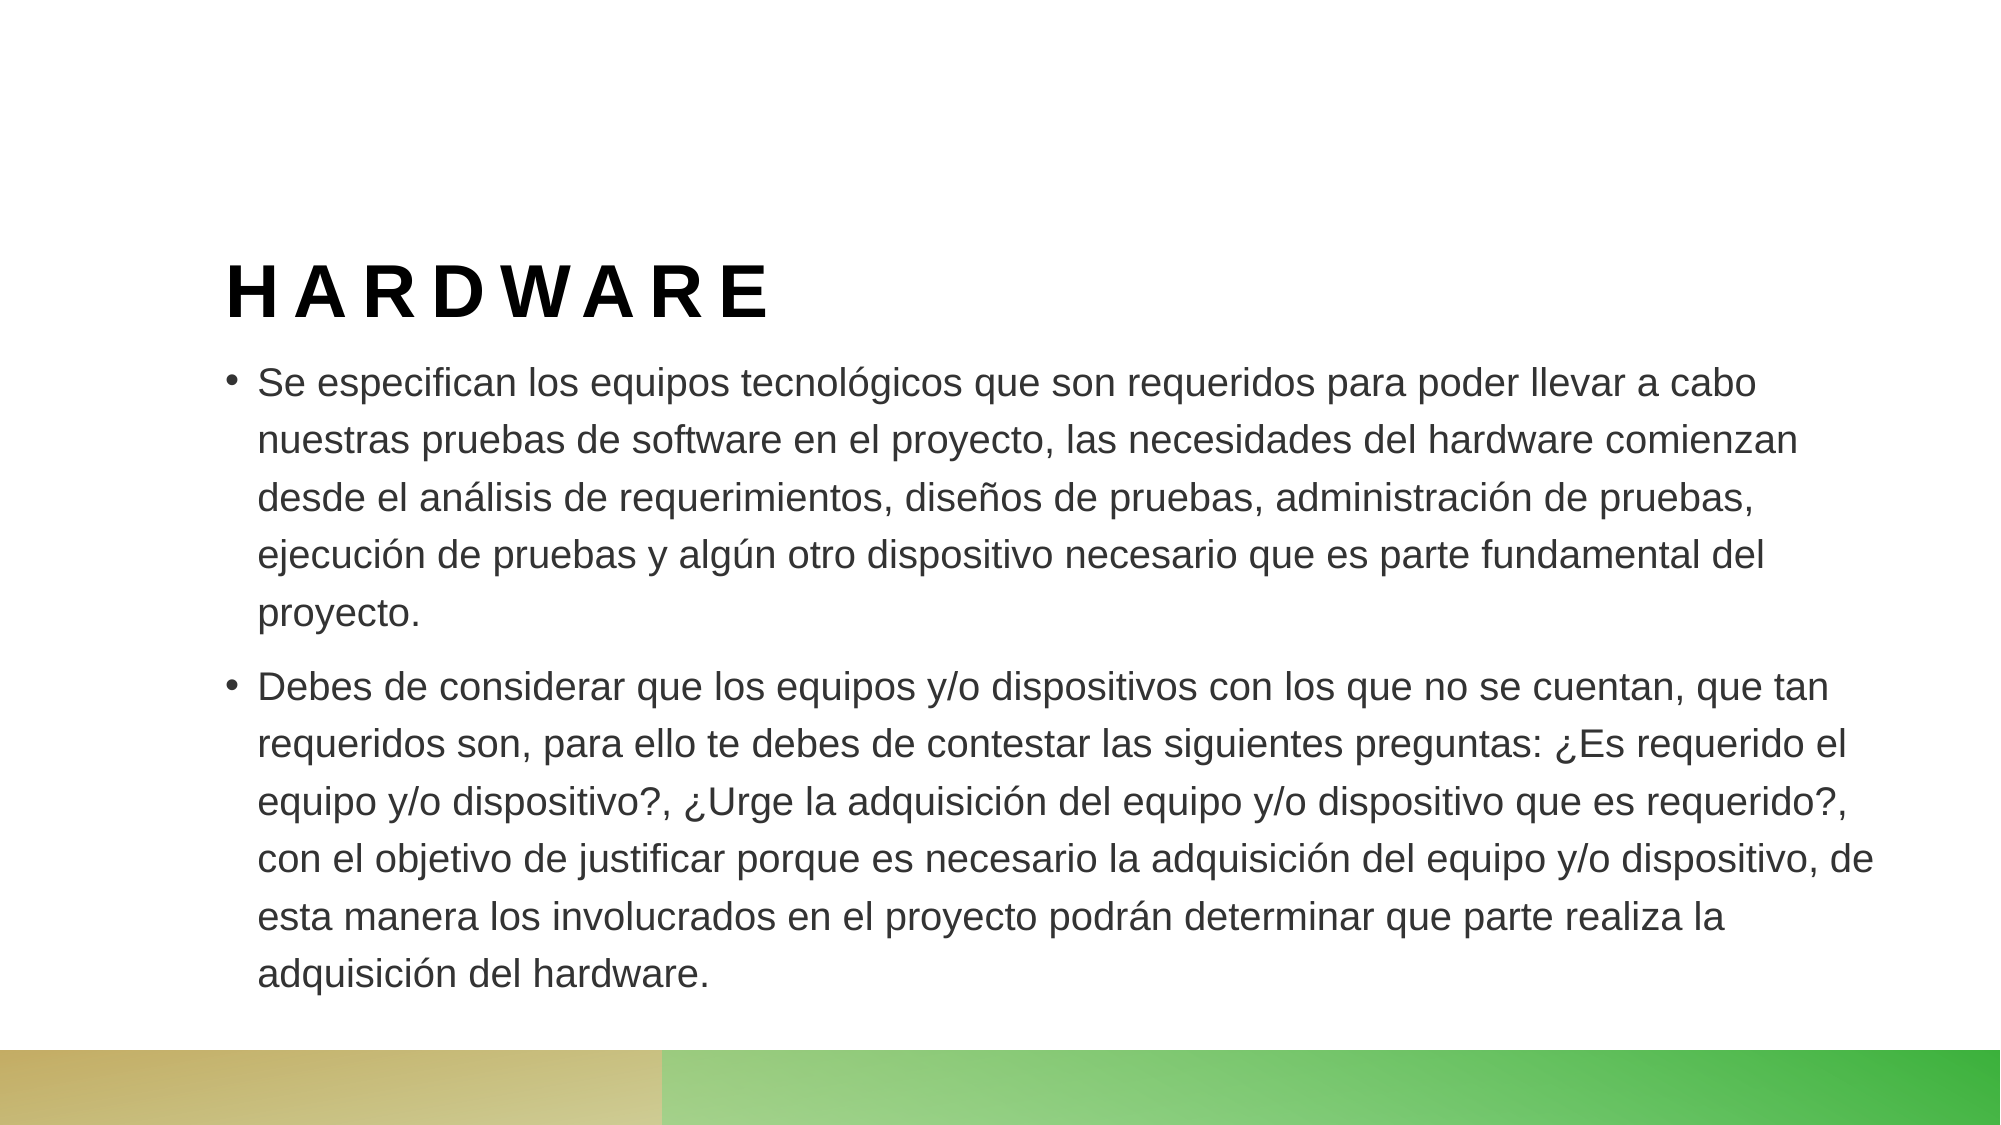

# hardware
Se especifican los equipos tecnológicos que son requeridos para poder llevar a cabo nuestras pruebas de software en el proyecto, las necesidades del hardware comienzan desde el análisis de requerimientos, diseños de pruebas, administración de pruebas, ejecución de pruebas y algún otro dispositivo necesario que es parte fundamental del proyecto.
Debes de considerar que los equipos y/o dispositivos con los que no se cuentan, que tan requeridos son, para ello te debes de contestar las siguientes preguntas: ¿Es requerido el equipo y/o dispositivo?, ¿Urge la adquisición del equipo y/o dispositivo que es requerido?, con el objetivo de justificar porque es necesario la adquisición del equipo y/o dispositivo, de esta manera los involucrados en el proyecto podrán determinar que parte realiza la adquisición del hardware.